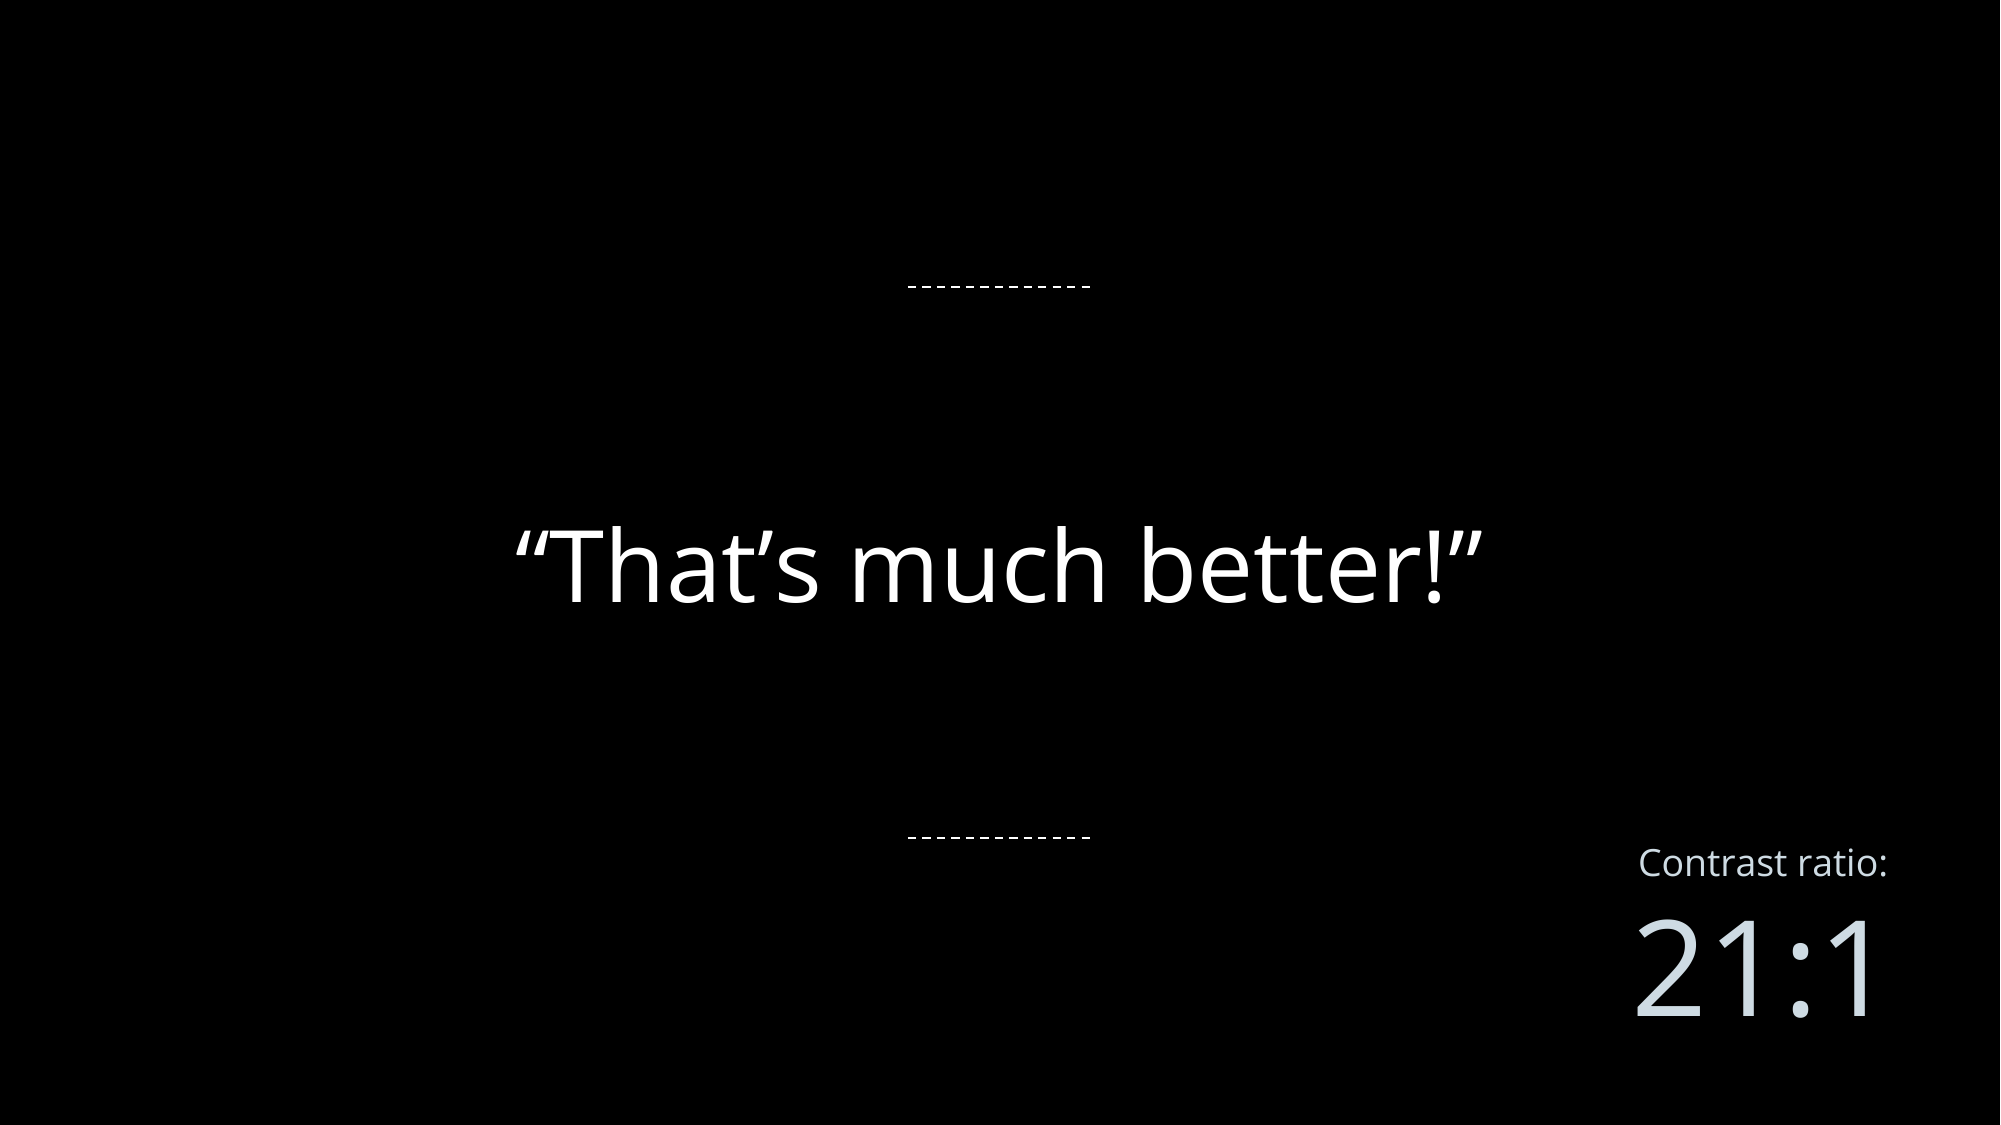

# “That’s much better!”
Contrast ratio:
21:1